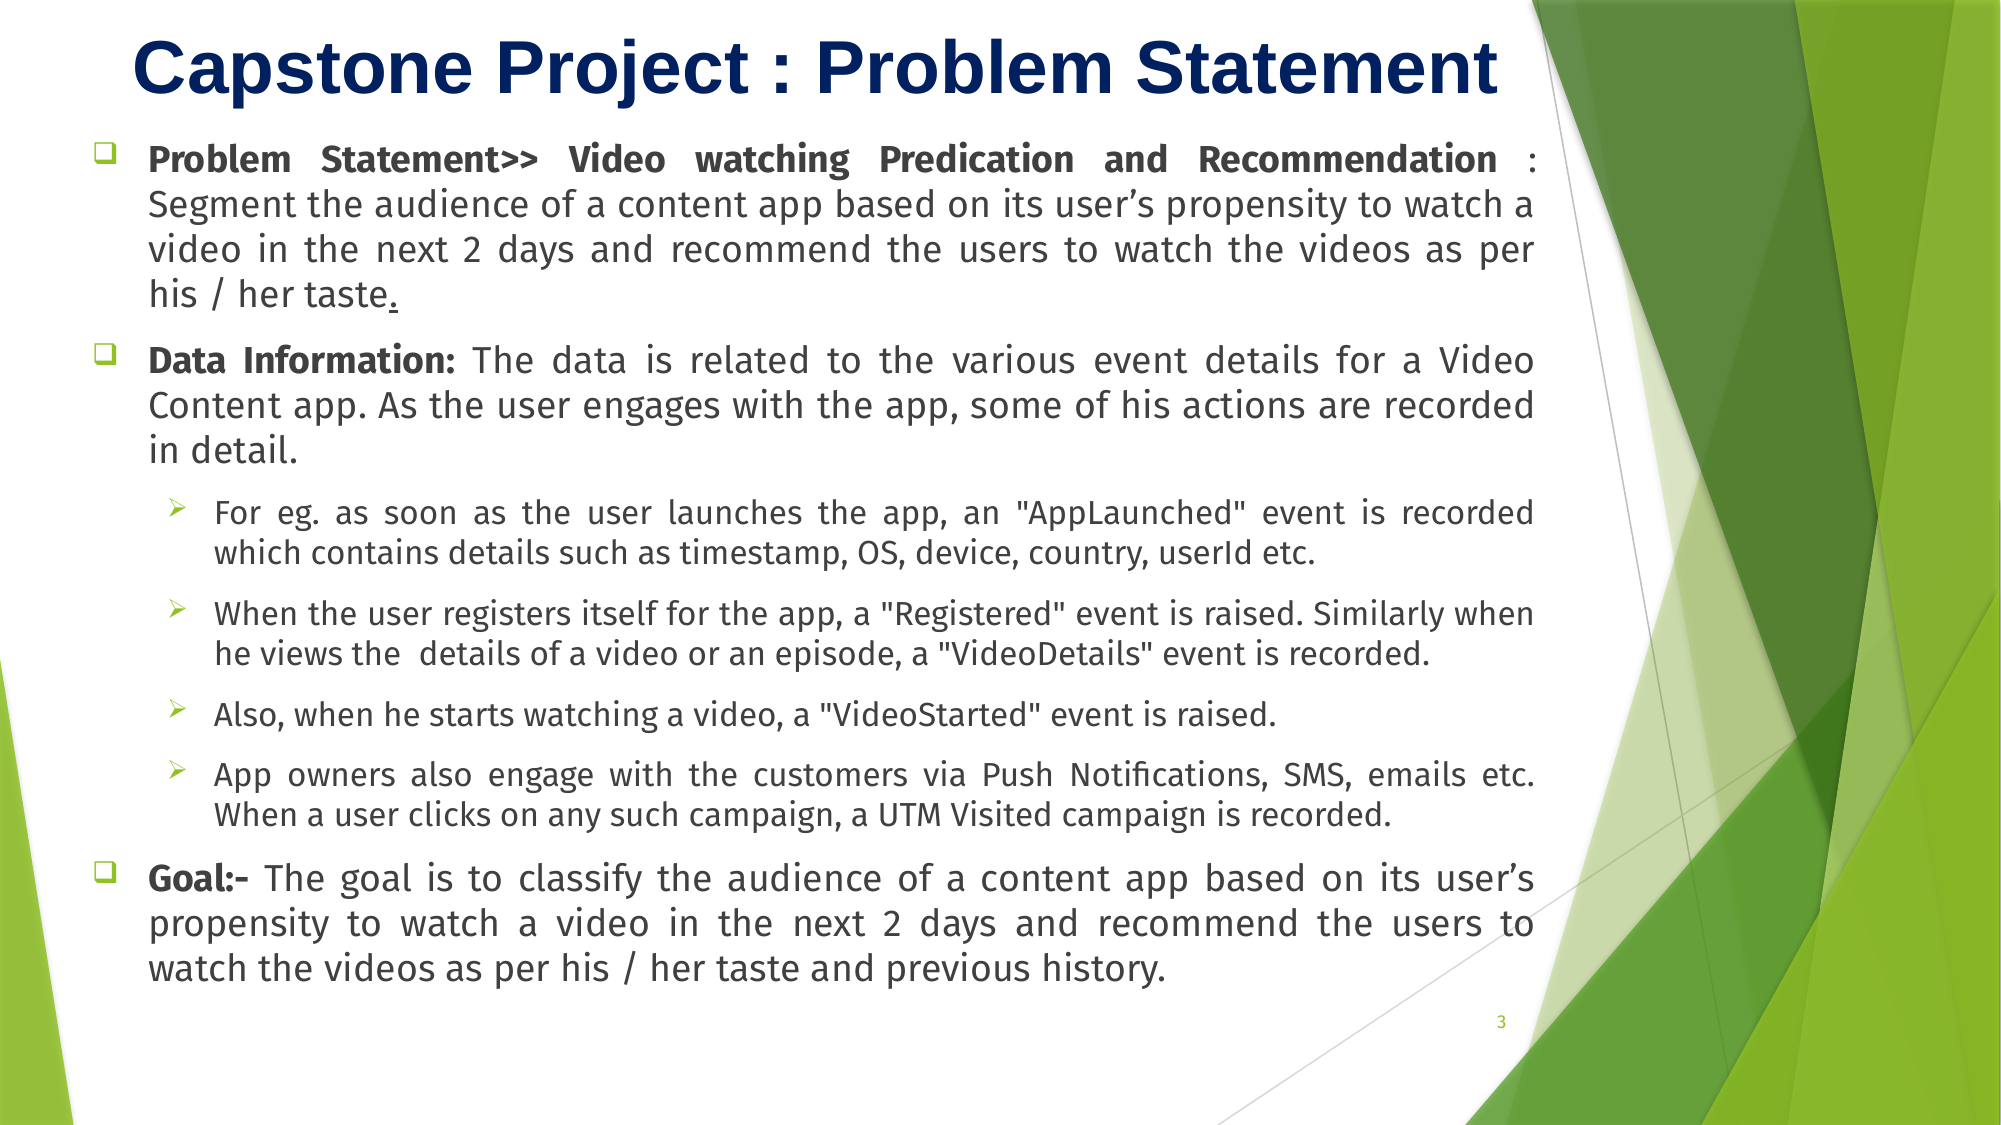

# Capstone Project : Problem Statement
Problem Statement>> Video watching Predication and Recommendation : Segment the audience of a content app based on its user’s propensity to watch a video in the next 2 days and recommend the users to watch the videos as per his / her taste.
Data Information: The data is related to the various event details for a Video Content app. As the user engages with the app, some of his actions are recorded in detail.
For eg. as soon as the user launches the app, an "AppLaunched" event is recorded which contains details such as timestamp, OS, device, country, userId etc.
When the user registers itself for the app, a "Registered" event is raised. Similarly when he views the  details of a video or an episode, a "VideoDetails" event is recorded.
Also, when he starts watching a video, a "VideoStarted" event is raised.
App owners also engage with the customers via Push Notifications, SMS, emails etc. When a user clicks on any such campaign, a UTM Visited campaign is recorded.
Goal:- The goal is to classify the audience of a content app based on its user’s propensity to watch a video in the next 2 days and recommend the users to watch the videos as per his / her taste and previous history.

3